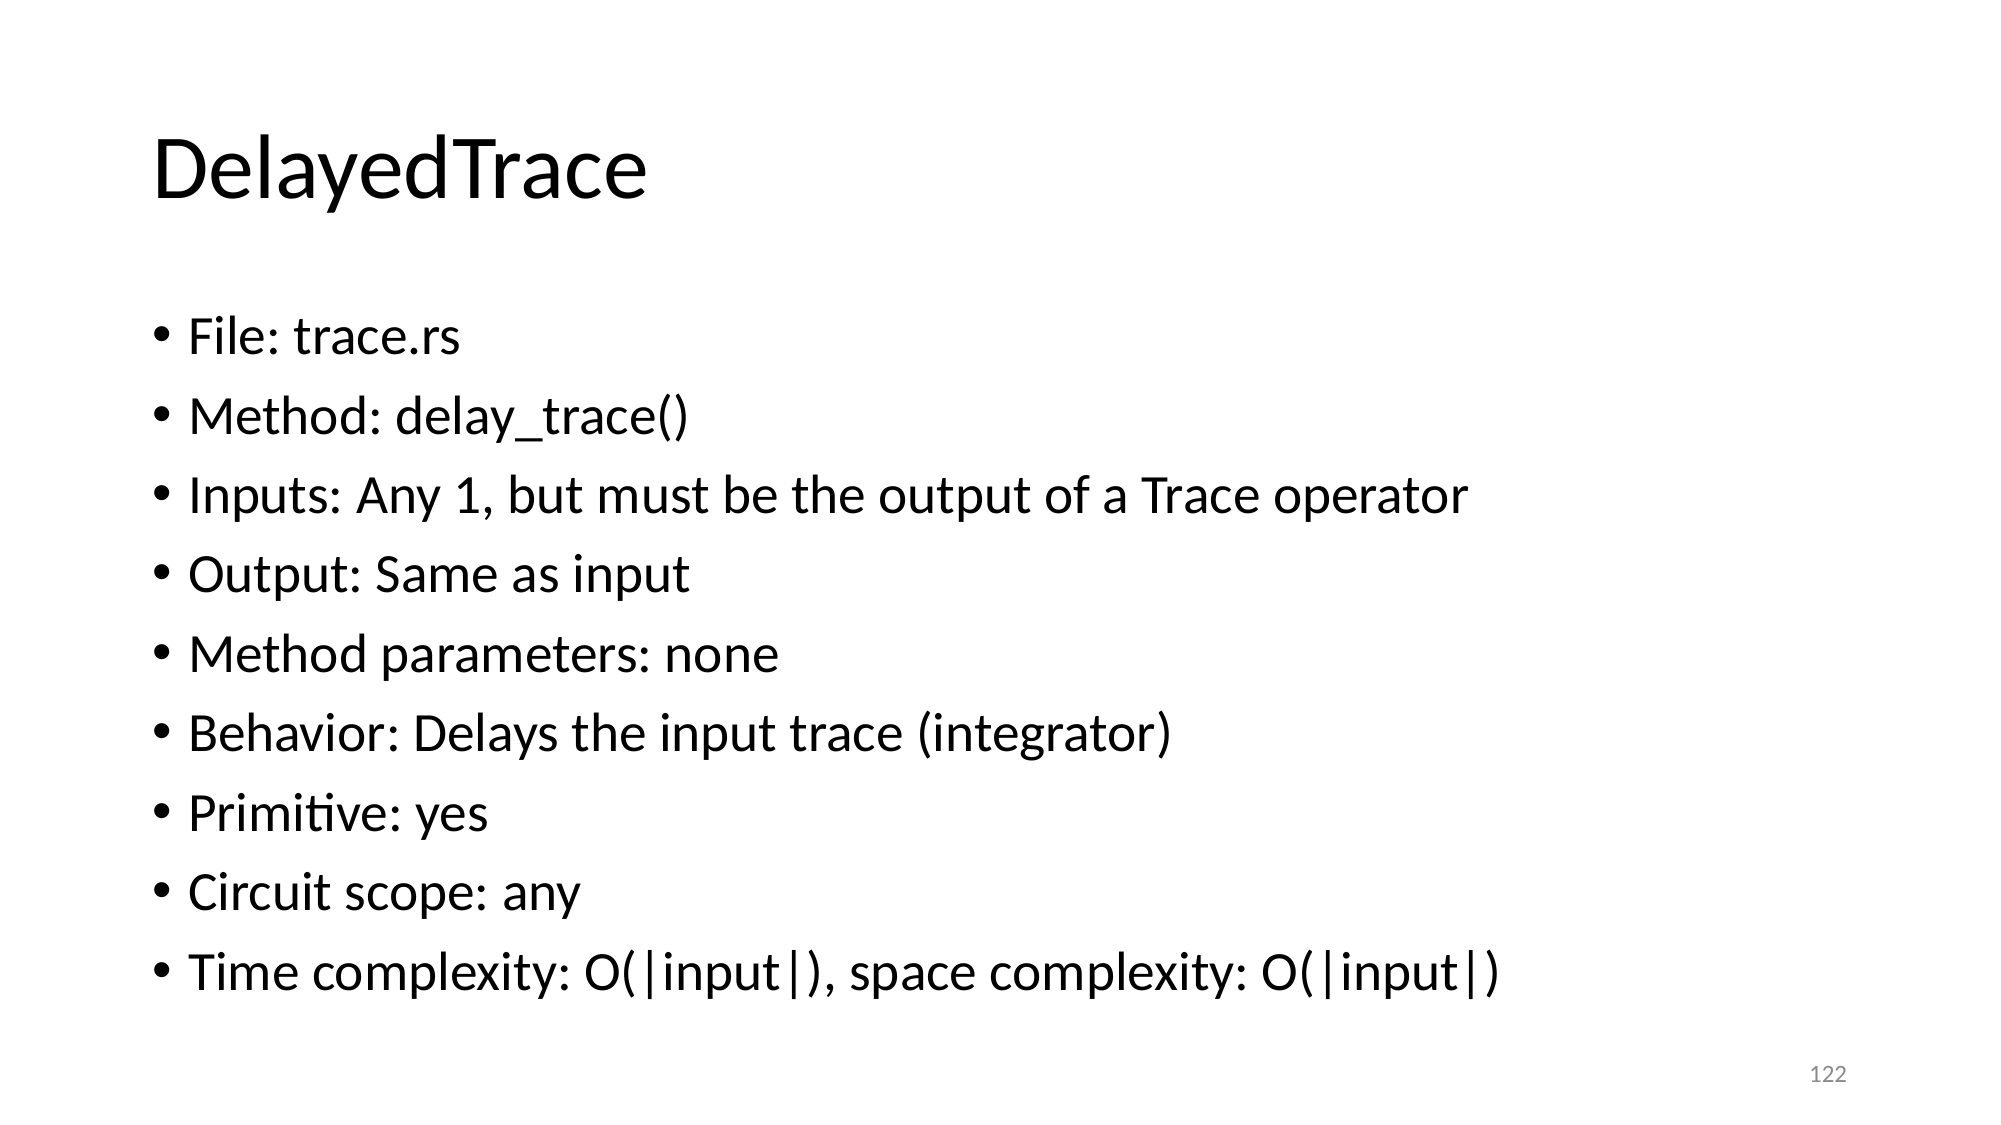

# DelayedTrace
File: trace.rs
Method: delay_trace()
Inputs: Any 1, but must be the output of a Trace operator
Output: Same as input
Method parameters: none
Behavior: Delays the input trace (integrator)
Primitive: yes
Circuit scope: any
Time complexity: O(|input|), space complexity: O(|input|)
122